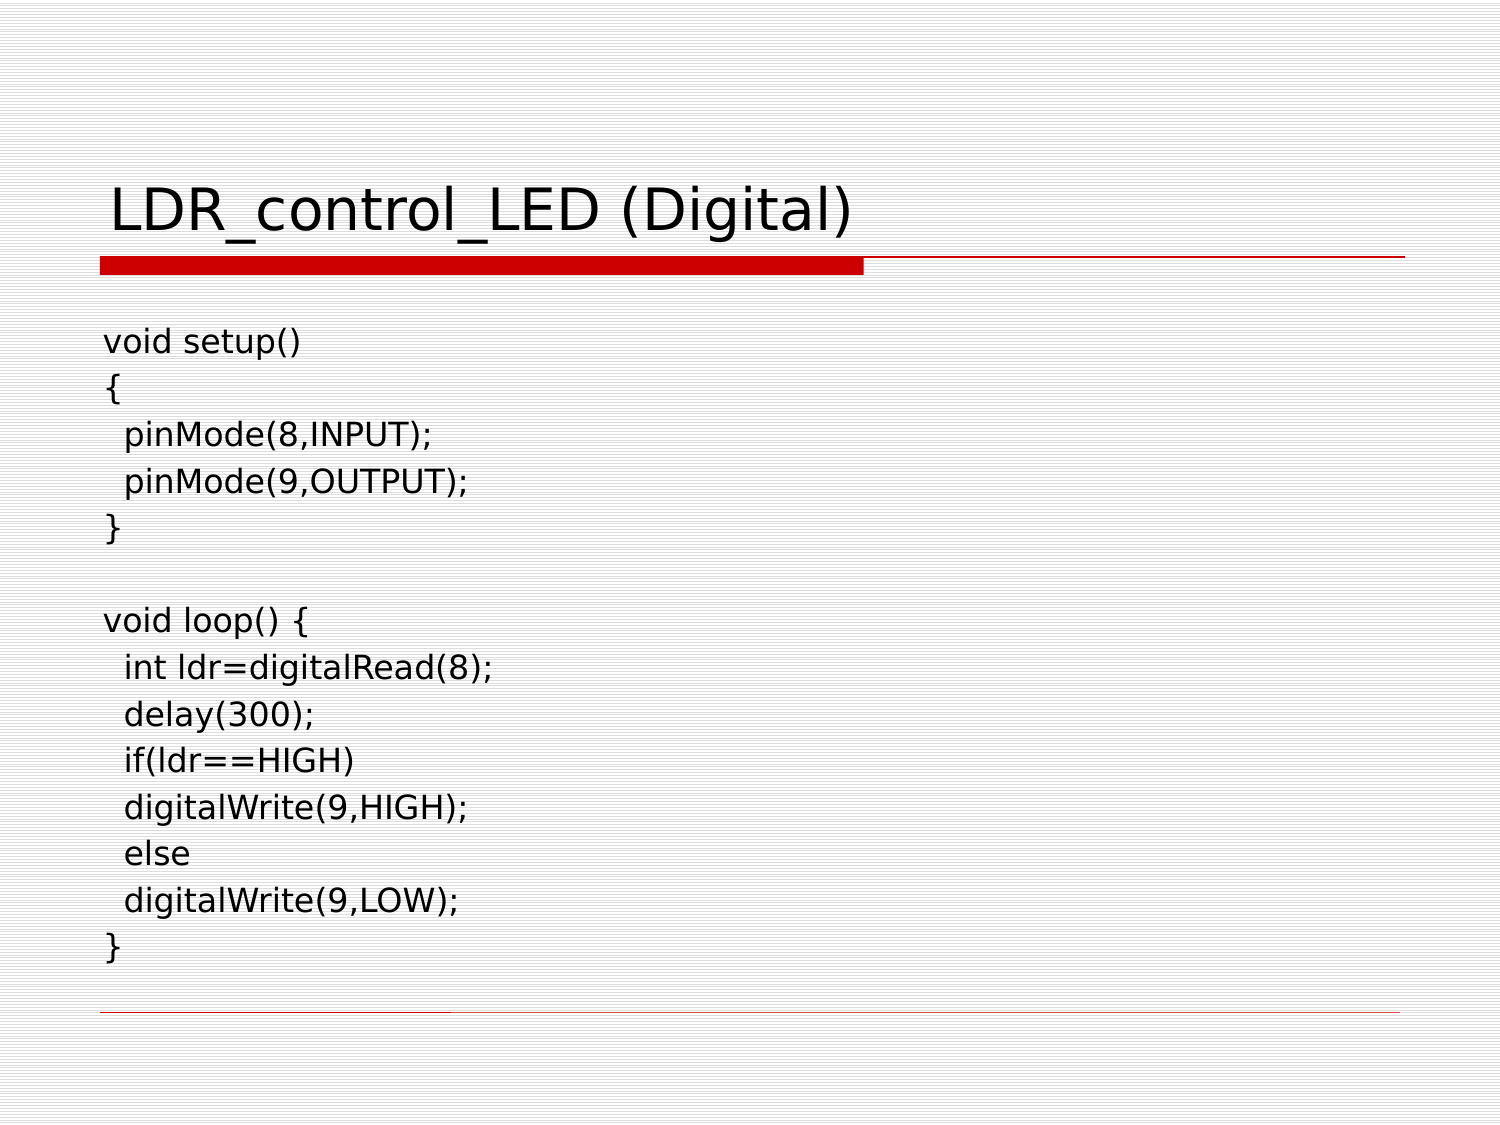

# LDR_control_LED (Digital)
void setup()
{
  pinMode(8,INPUT);
  pinMode(9,OUTPUT);
}

void loop() {
  int ldr=digitalRead(8);
  delay(300);
  if(ldr==HIGH)
  digitalWrite(9,HIGH);
  else
  digitalWrite(9,LOW);
}